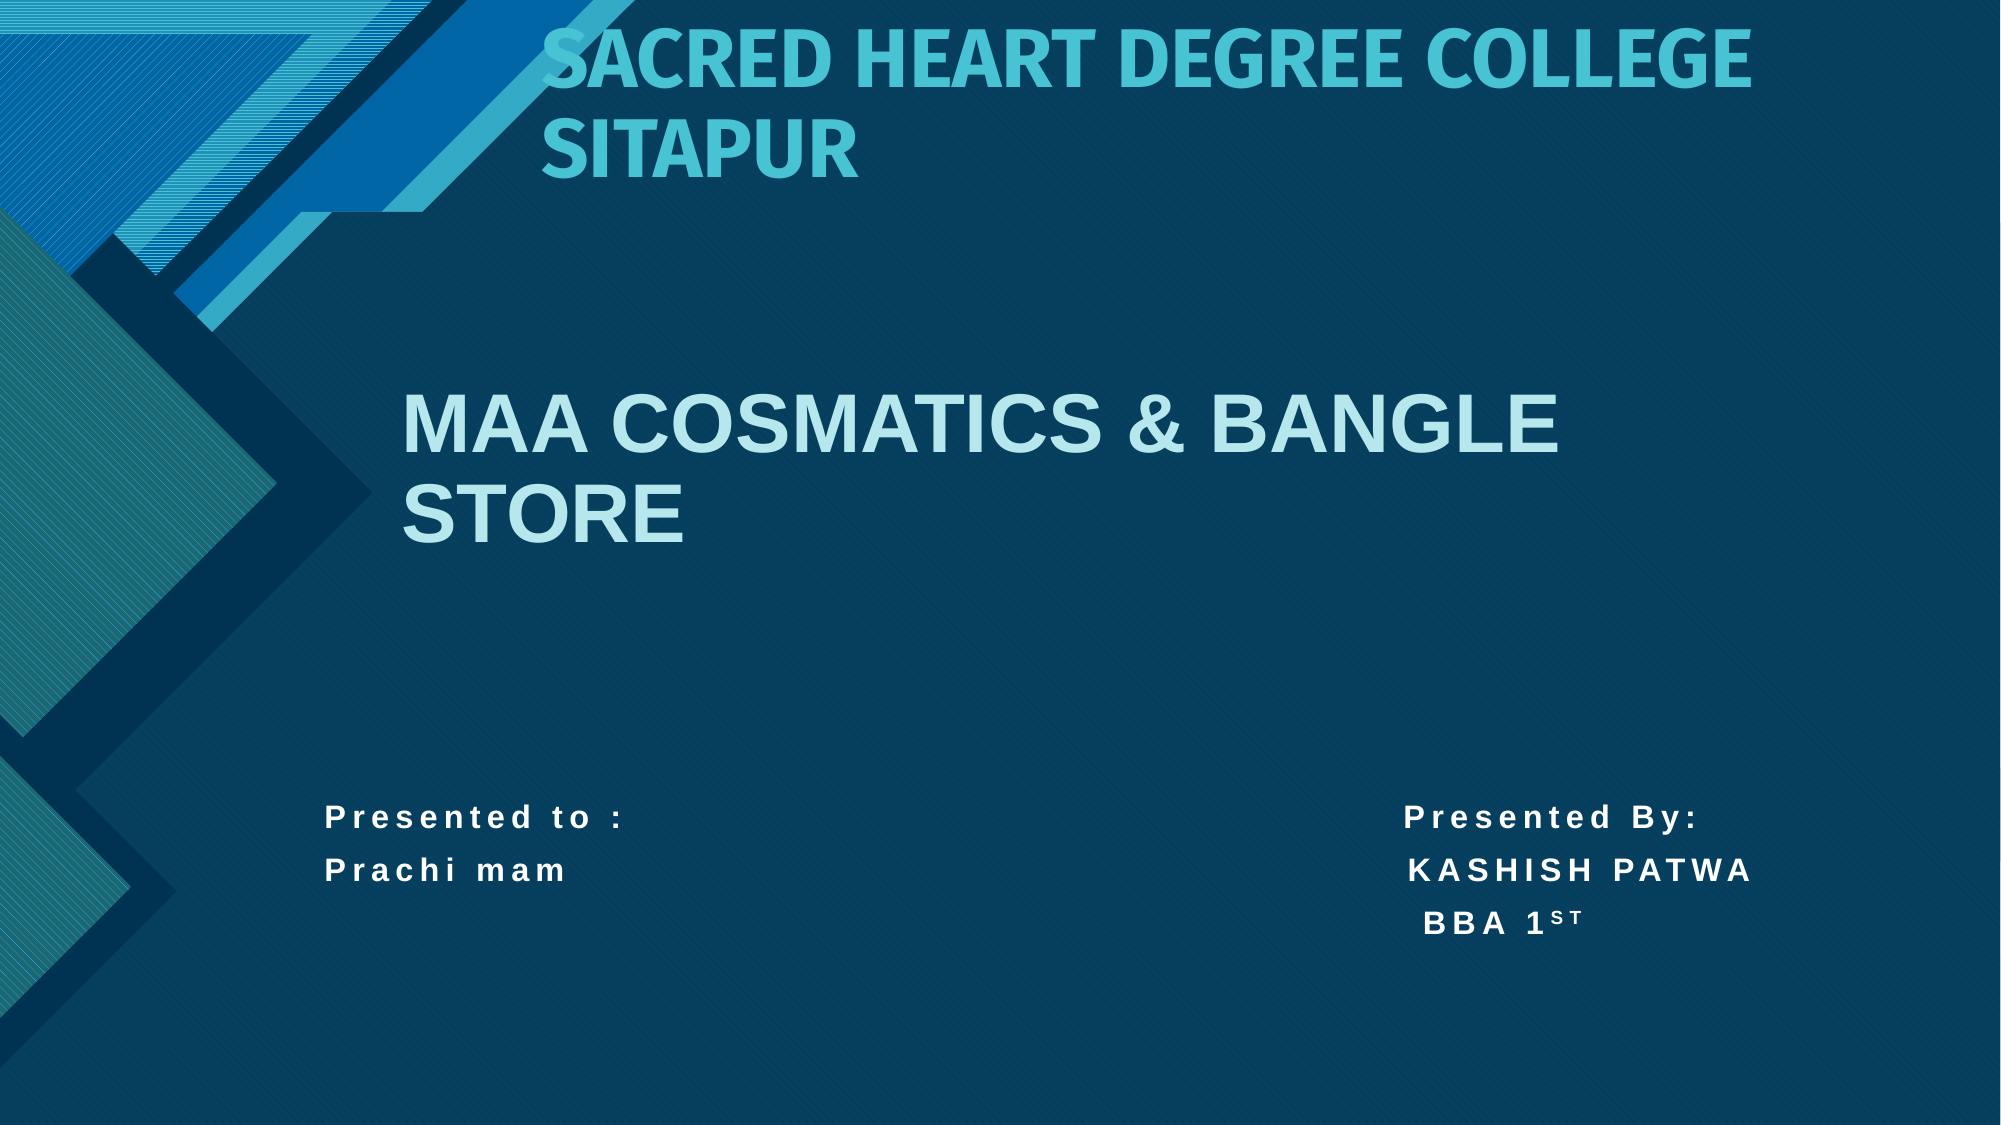

# SACRED HEART DEGREE COLLEGE SITAPUR
MAA COSMATICS & BANGLE STORE
Presented to :                                                   Presented By:
Prachi mam                                                       KASHISH PATWA
                                                                        BBA 1ST